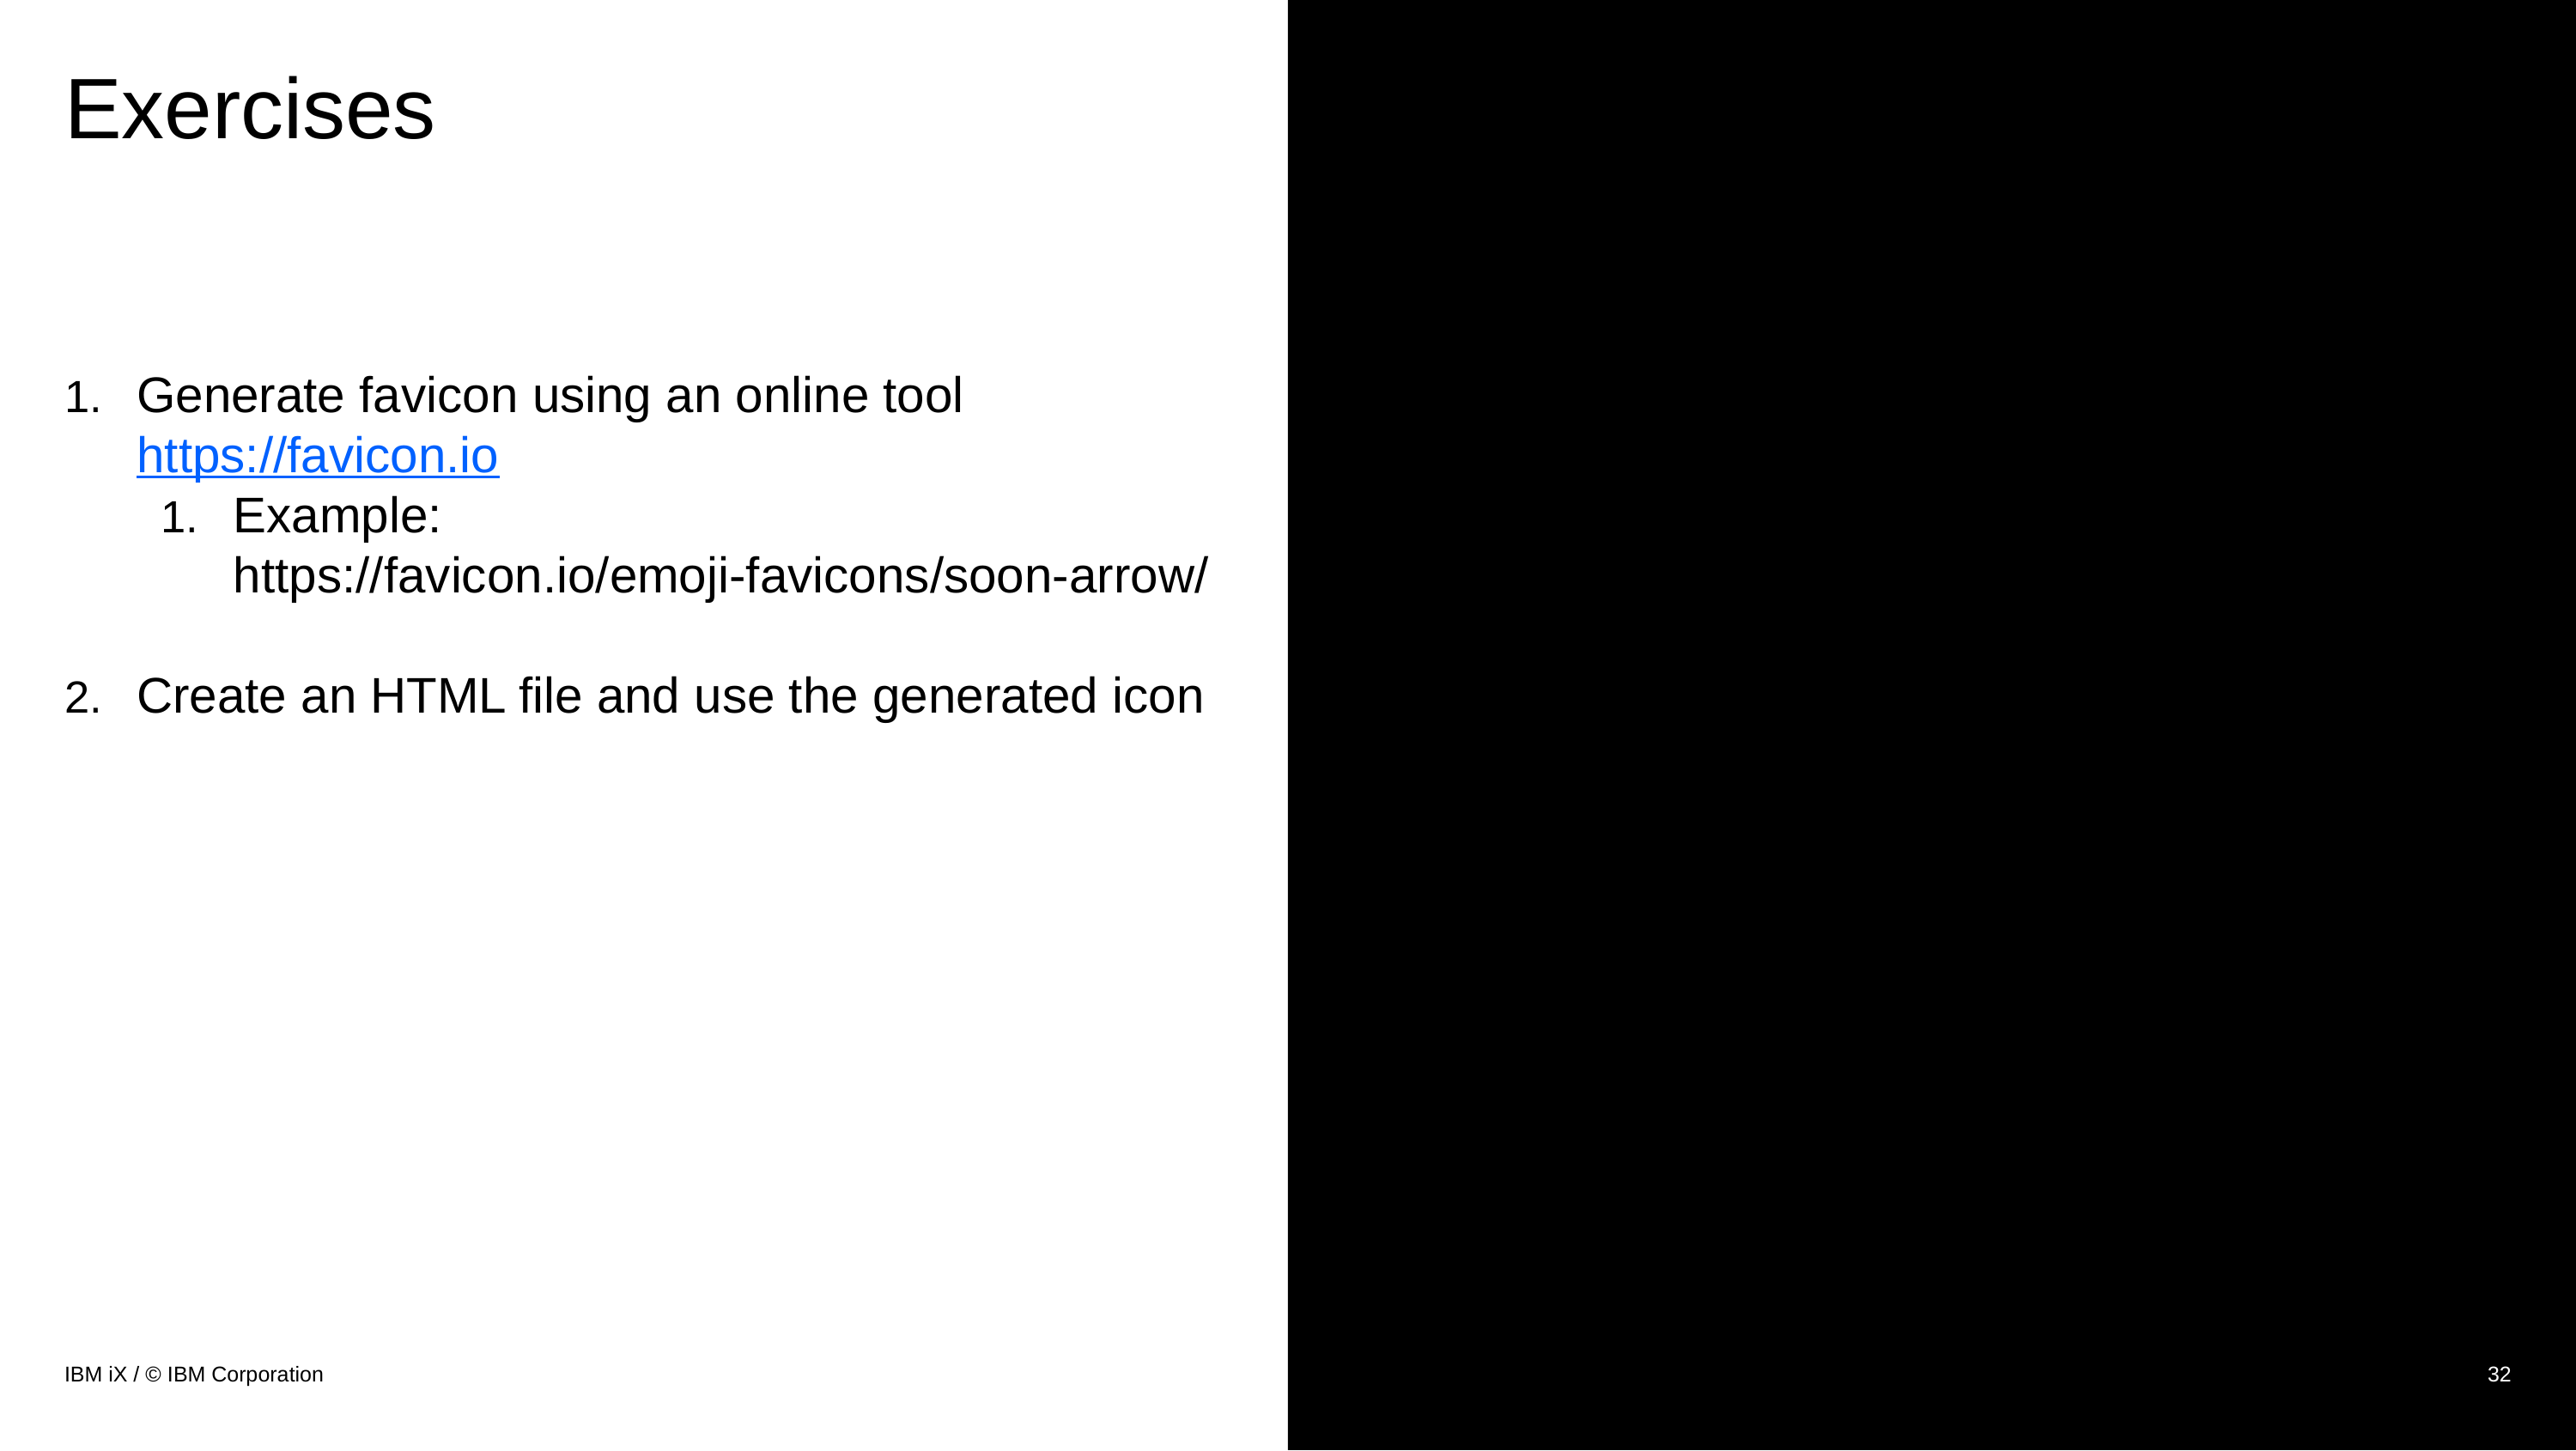

# Exercises

Generate favicon using an online tool https://favicon.io
Example: https://favicon.io/emoji-favicons/soon-arrow/

Create an HTML file and use the generated icon

IBM iX / © IBM Corporation
32